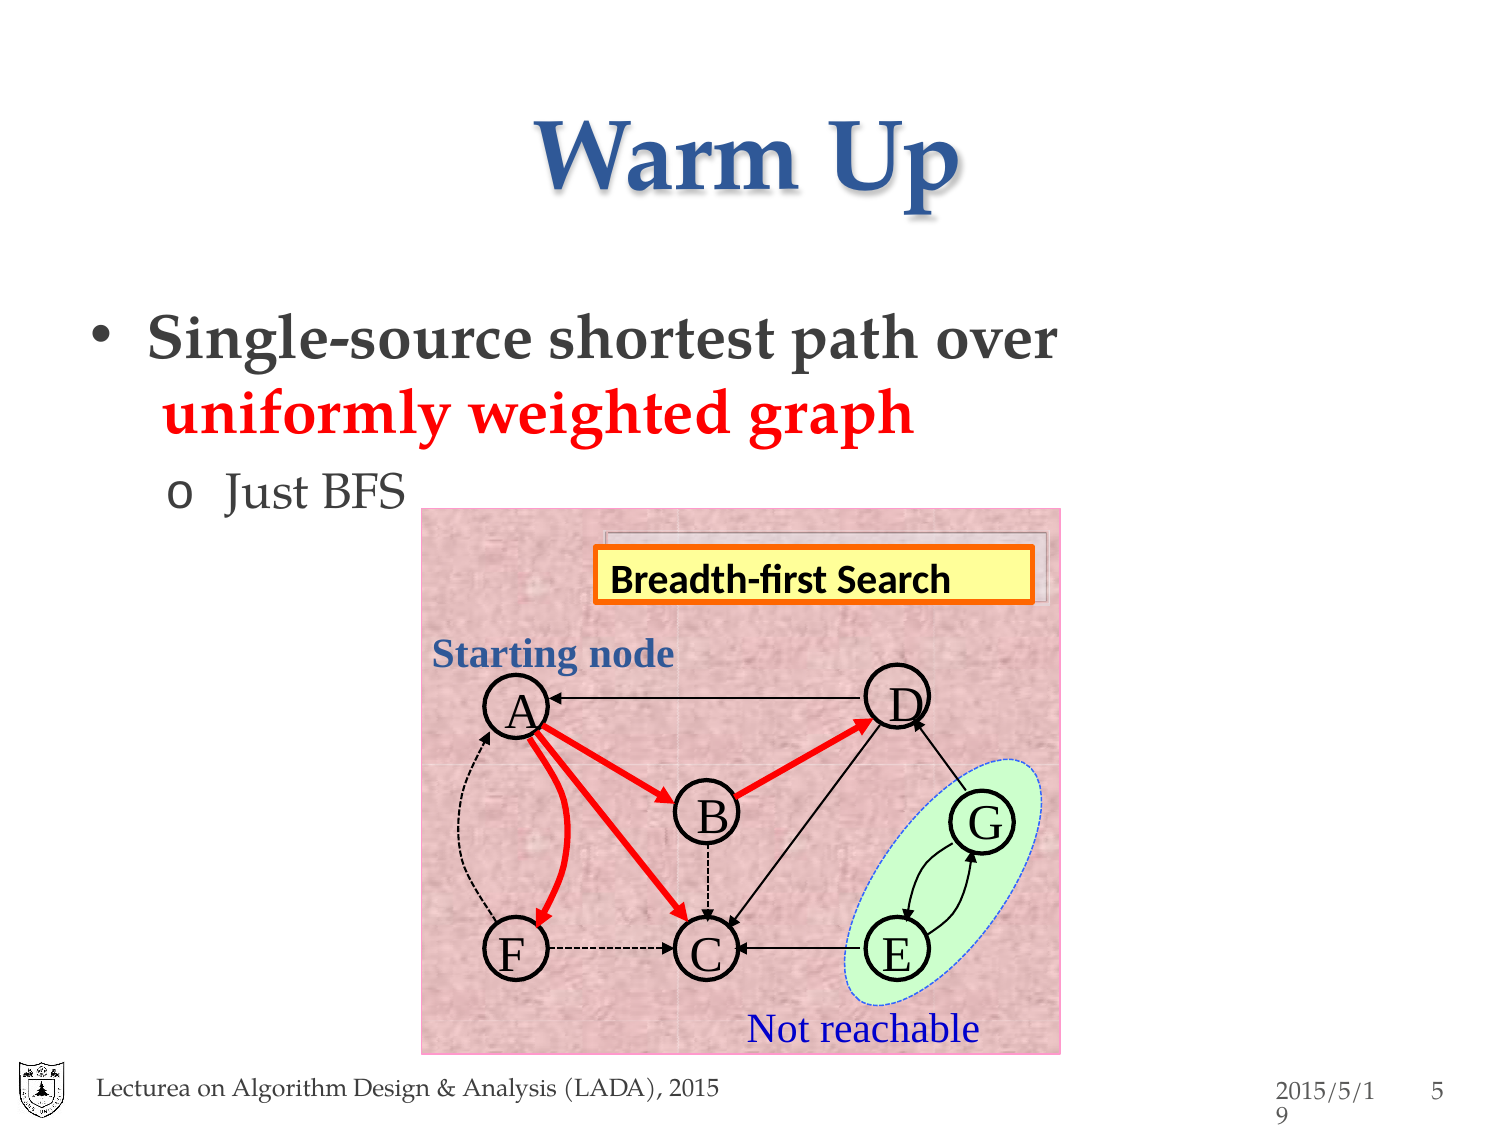

# Warm Up
Single-source shortest path over  uniformly weighted graph
o Just BFS

Breadth-first Search

Starting node
A

D

B

G

F		C	E
Not reachable

Lecturea on Algorithm Design & Analysis (LADA), 2015
2015/5/19
5